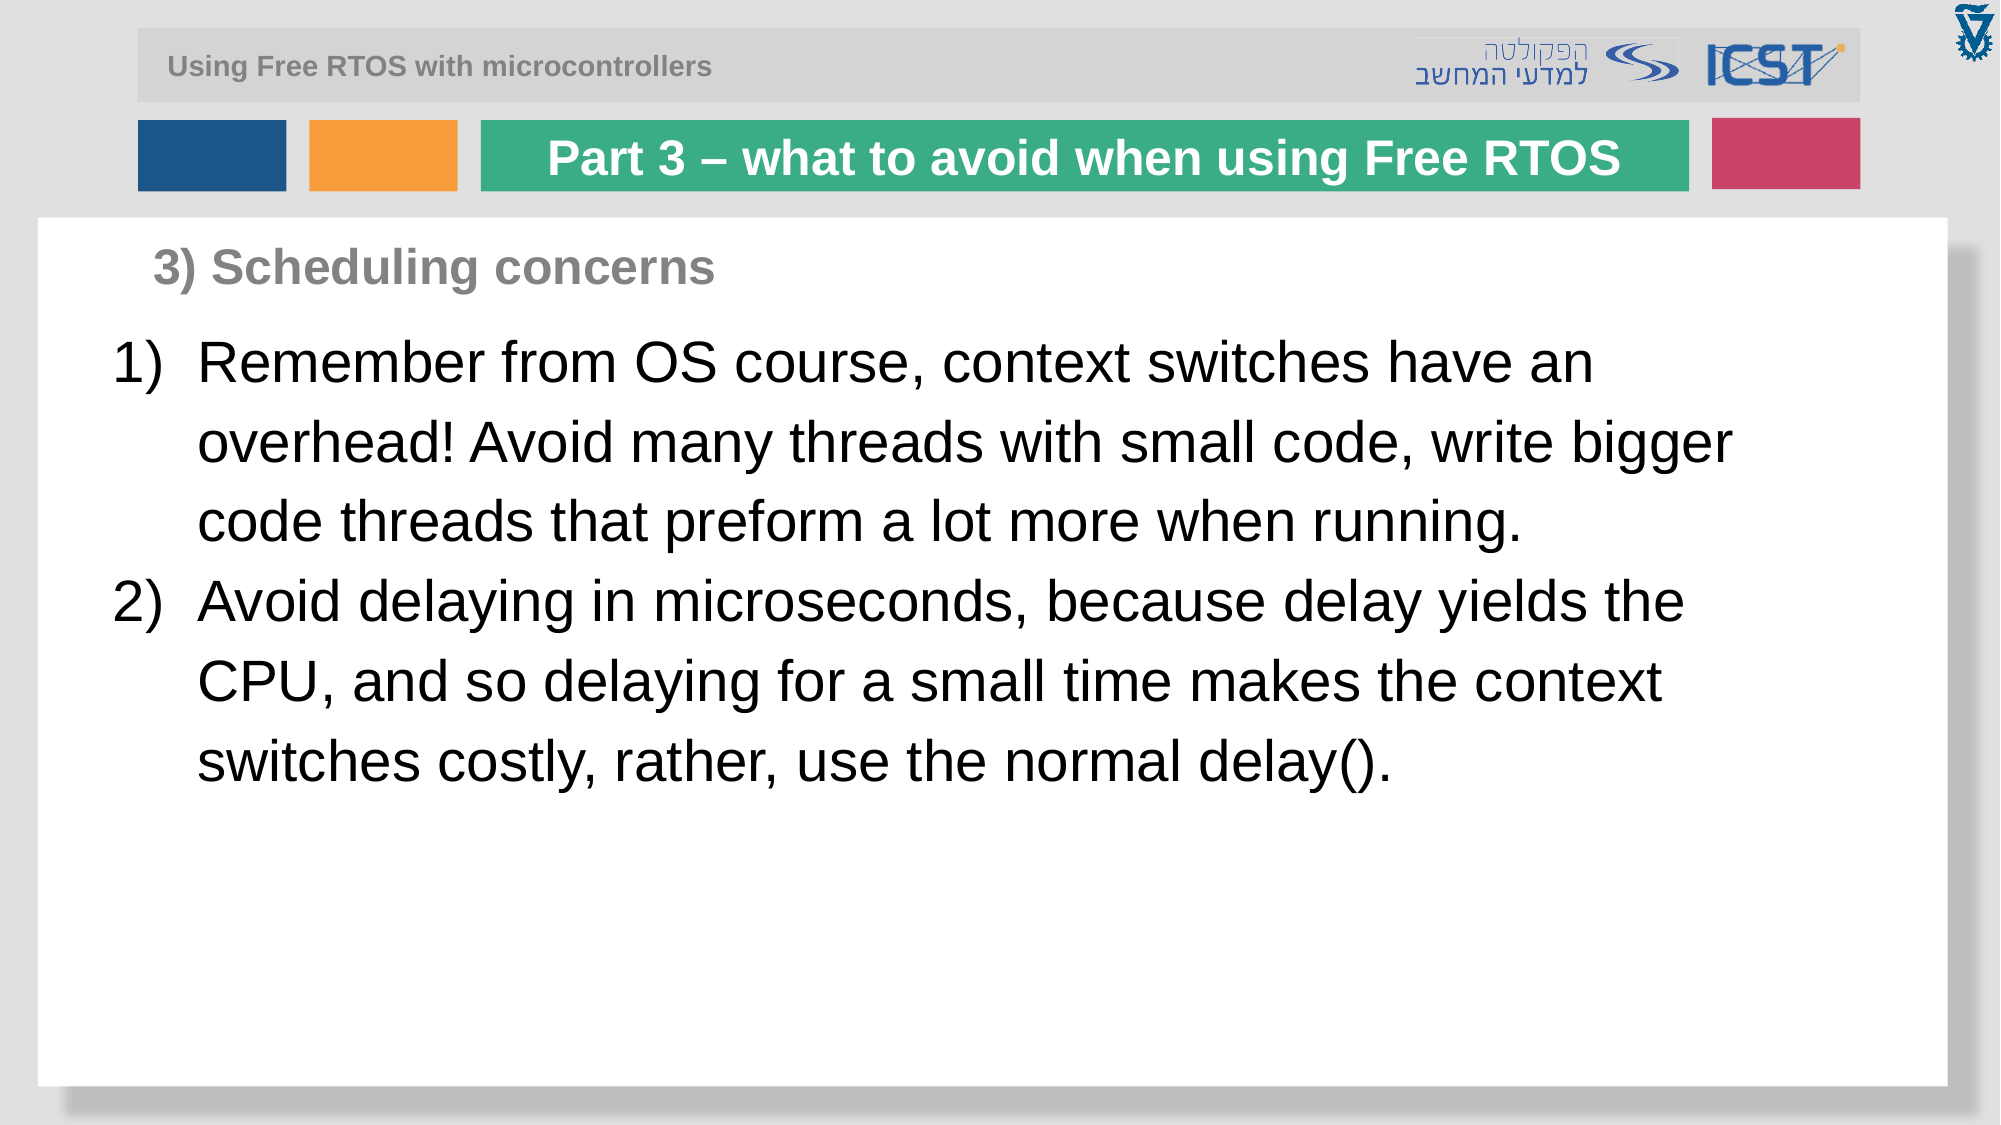

3) Scheduling concerns
Remember from OS course, context switches have an overhead! Avoid many threads with small code, write bigger code threads that preform a lot more when running.
Avoid delaying in microseconds, because delay yields the CPU, and so delaying for a small time makes the context switches costly, rather, use the normal delay().